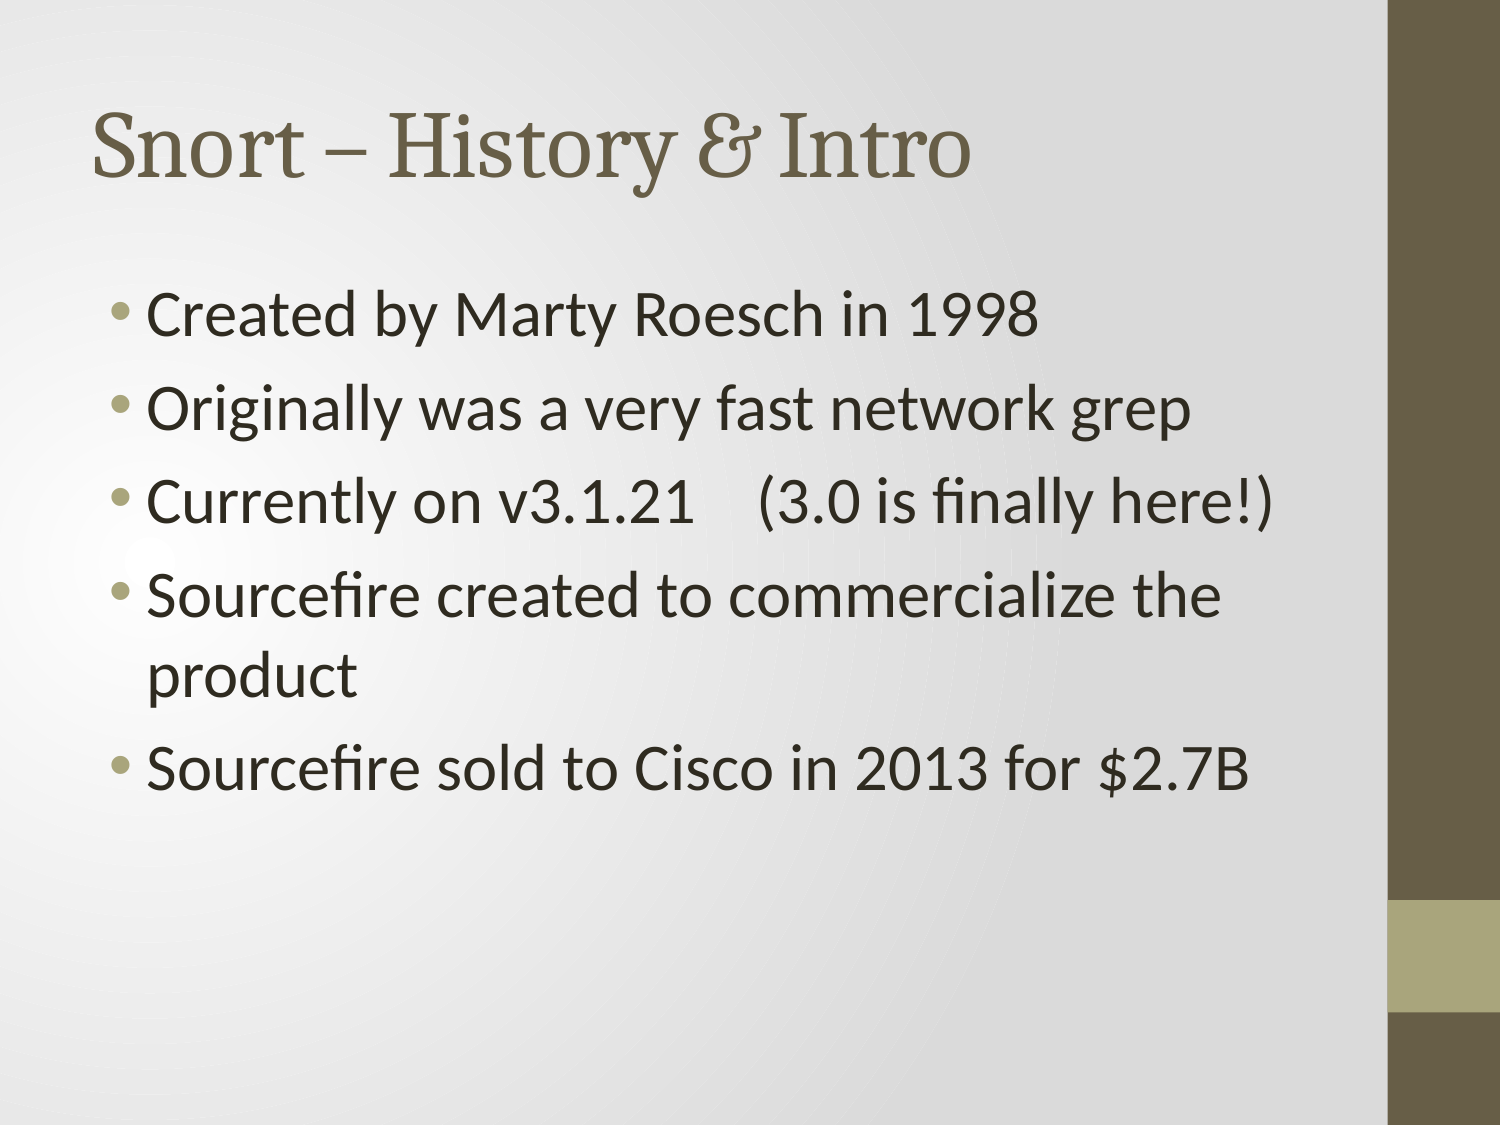

# Snort – History & Intro
Created by Marty Roesch in 1998
Originally was a very fast network grep
Currently on v3.1.21    (3.0 is finally here!)
Sourcefire created to commercialize the product
Sourcefire sold to Cisco in 2013 for $2.7B